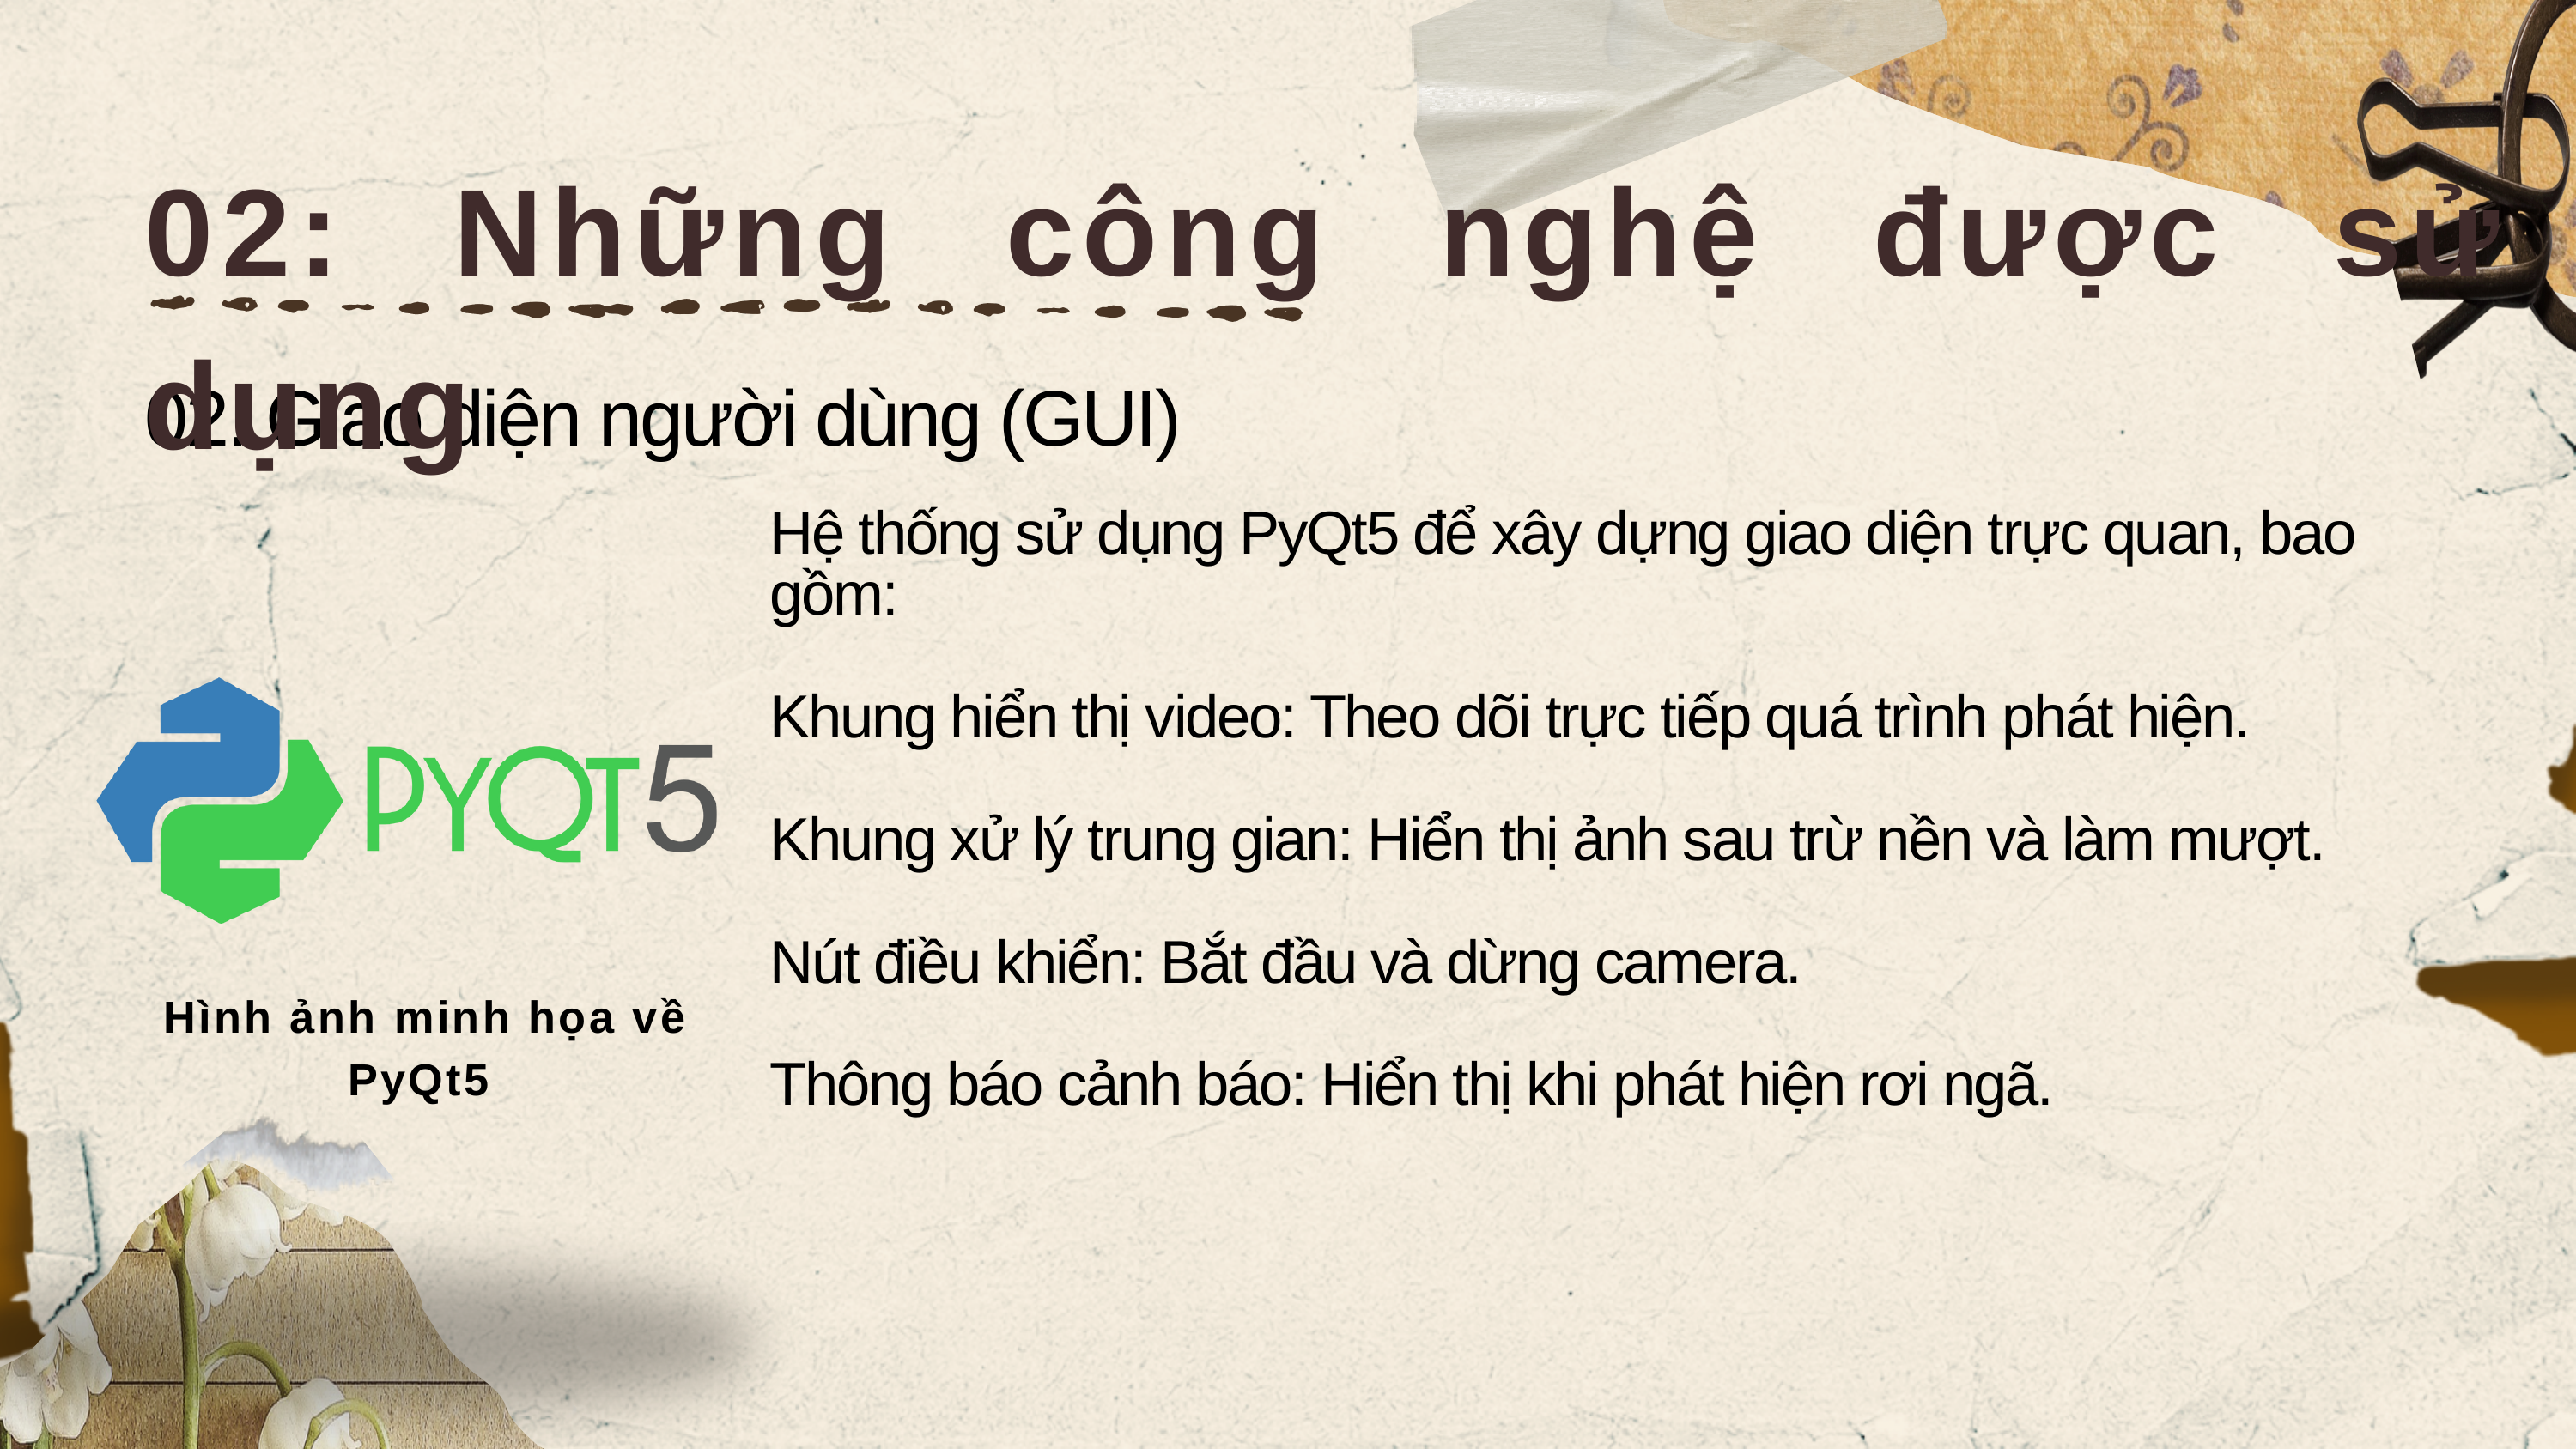

02: Những công nghệ được sử dụng

02. Giao diện người dùng (GUI)
Hệ thống sử dụng PyQt5 để xây dựng giao diện trực quan, bao gồm:

Khung hiển thị video: Theo dõi trực tiếp quá trình phát hiện.

Khung xử lý trung gian: Hiển thị ảnh sau trừ nền và làm mượt.

Nút điều khiển: Bắt đầu và dừng camera.

Thông báo cảnh báo: Hiển thị khi phát hiện rơi ngã.

Hình ảnh minh họa về PyQt5